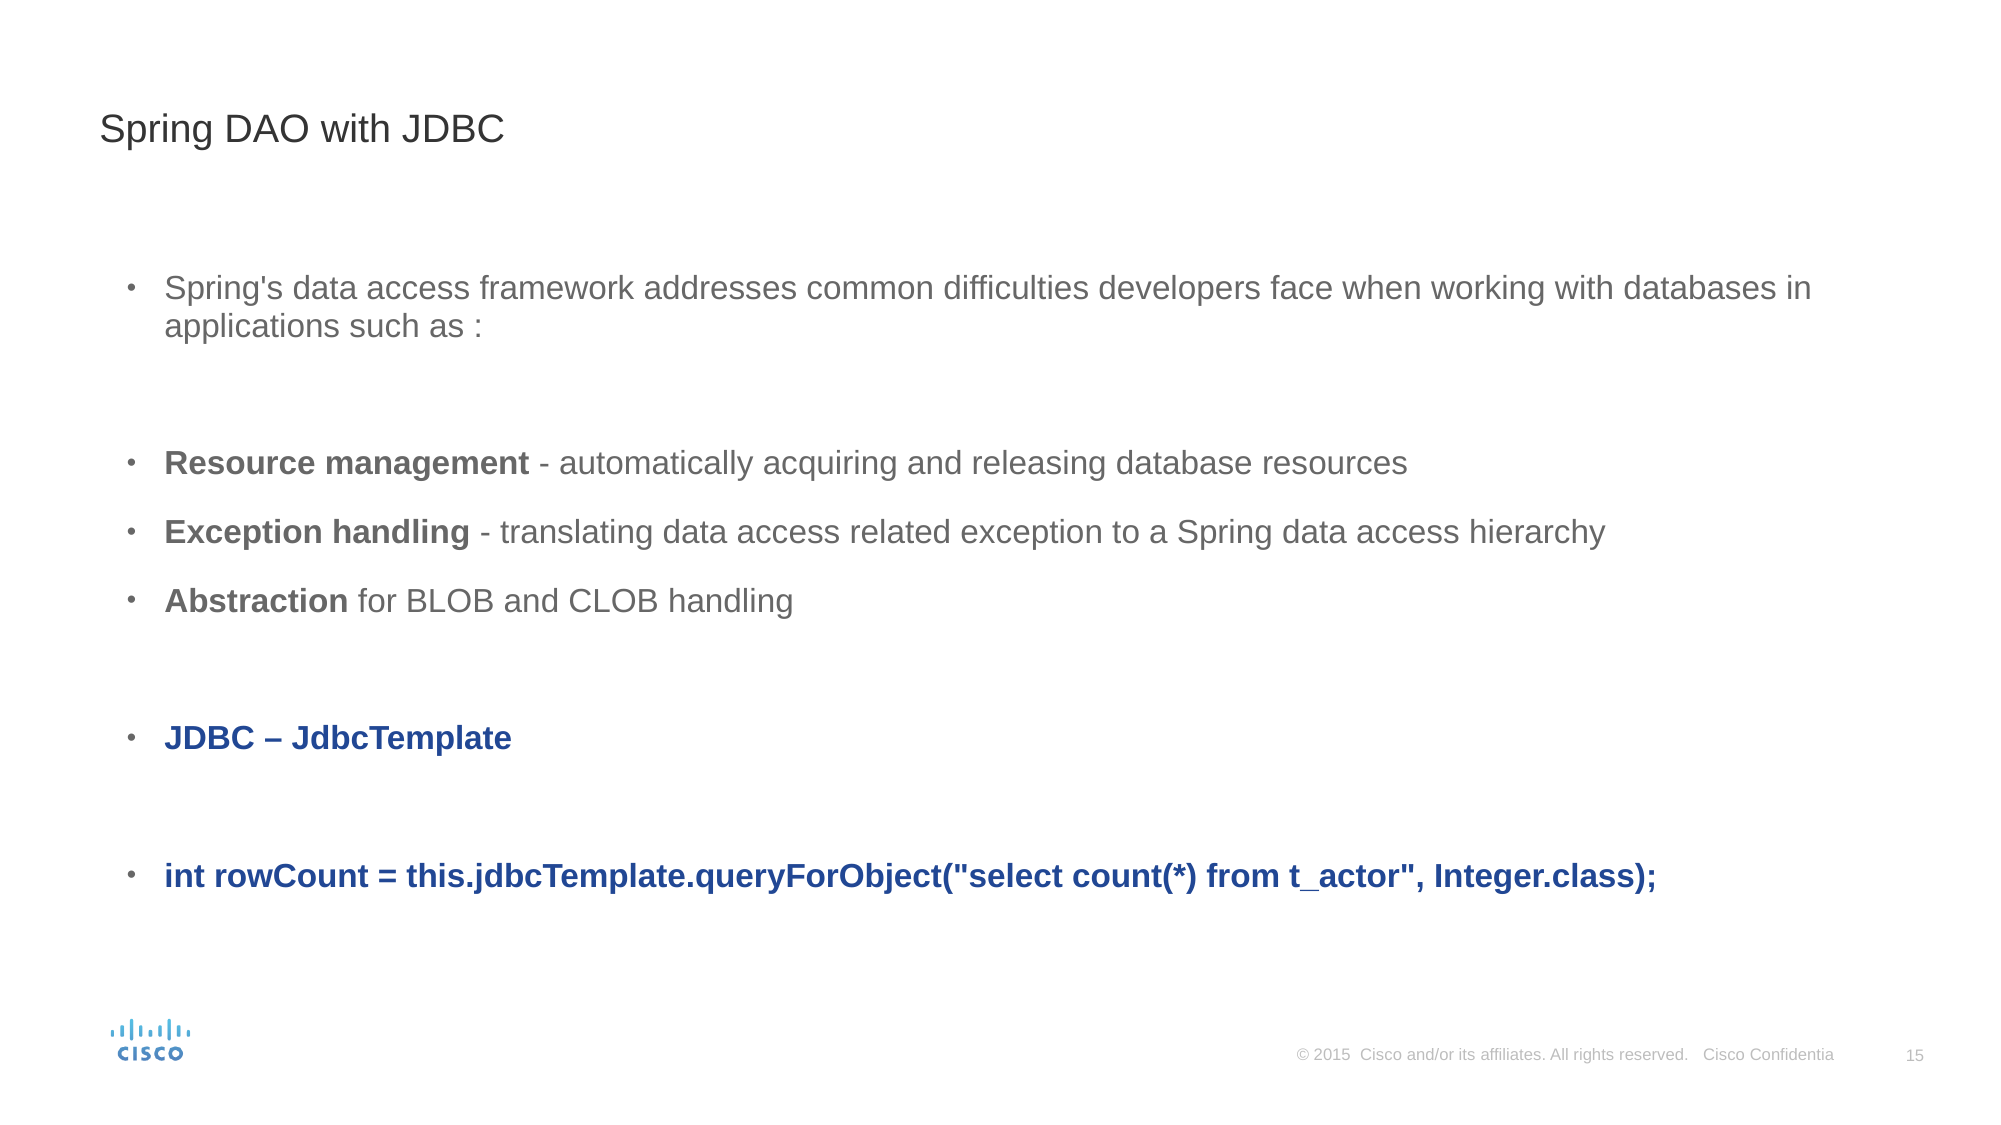

# Spring DAO with JDBC

Spring's data access framework addresses common difficulties developers face when working with databases in applications such as :

Resource management - automatically acquiring and releasing database resources
Exception handling - translating data access related exception to a Spring data access hierarchy
Abstraction for BLOB and CLOB handling

JDBC – JdbcTemplate

int rowCount = this.jdbcTemplate.queryForObject("select count(*) from t_actor", Integer.class);